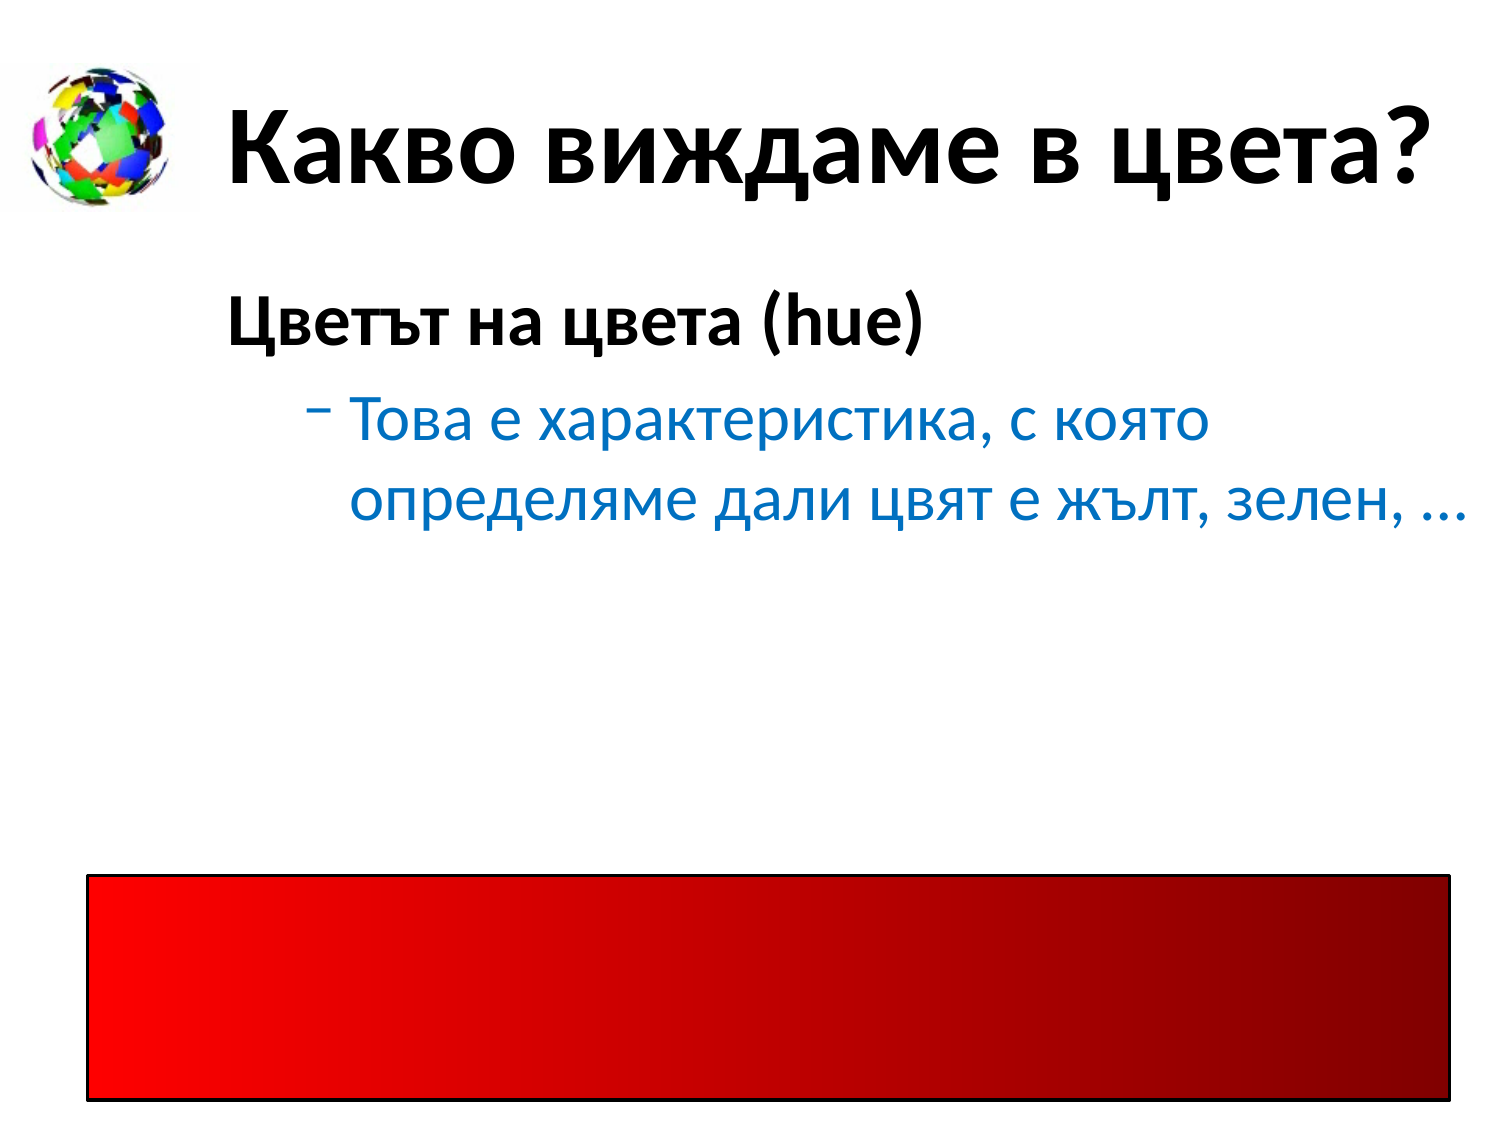

# Какво виждаме в цвета?
Цветът на цвета (hue)
Това е характеристика, с която определяме дали цвят е жълт, зелен, …